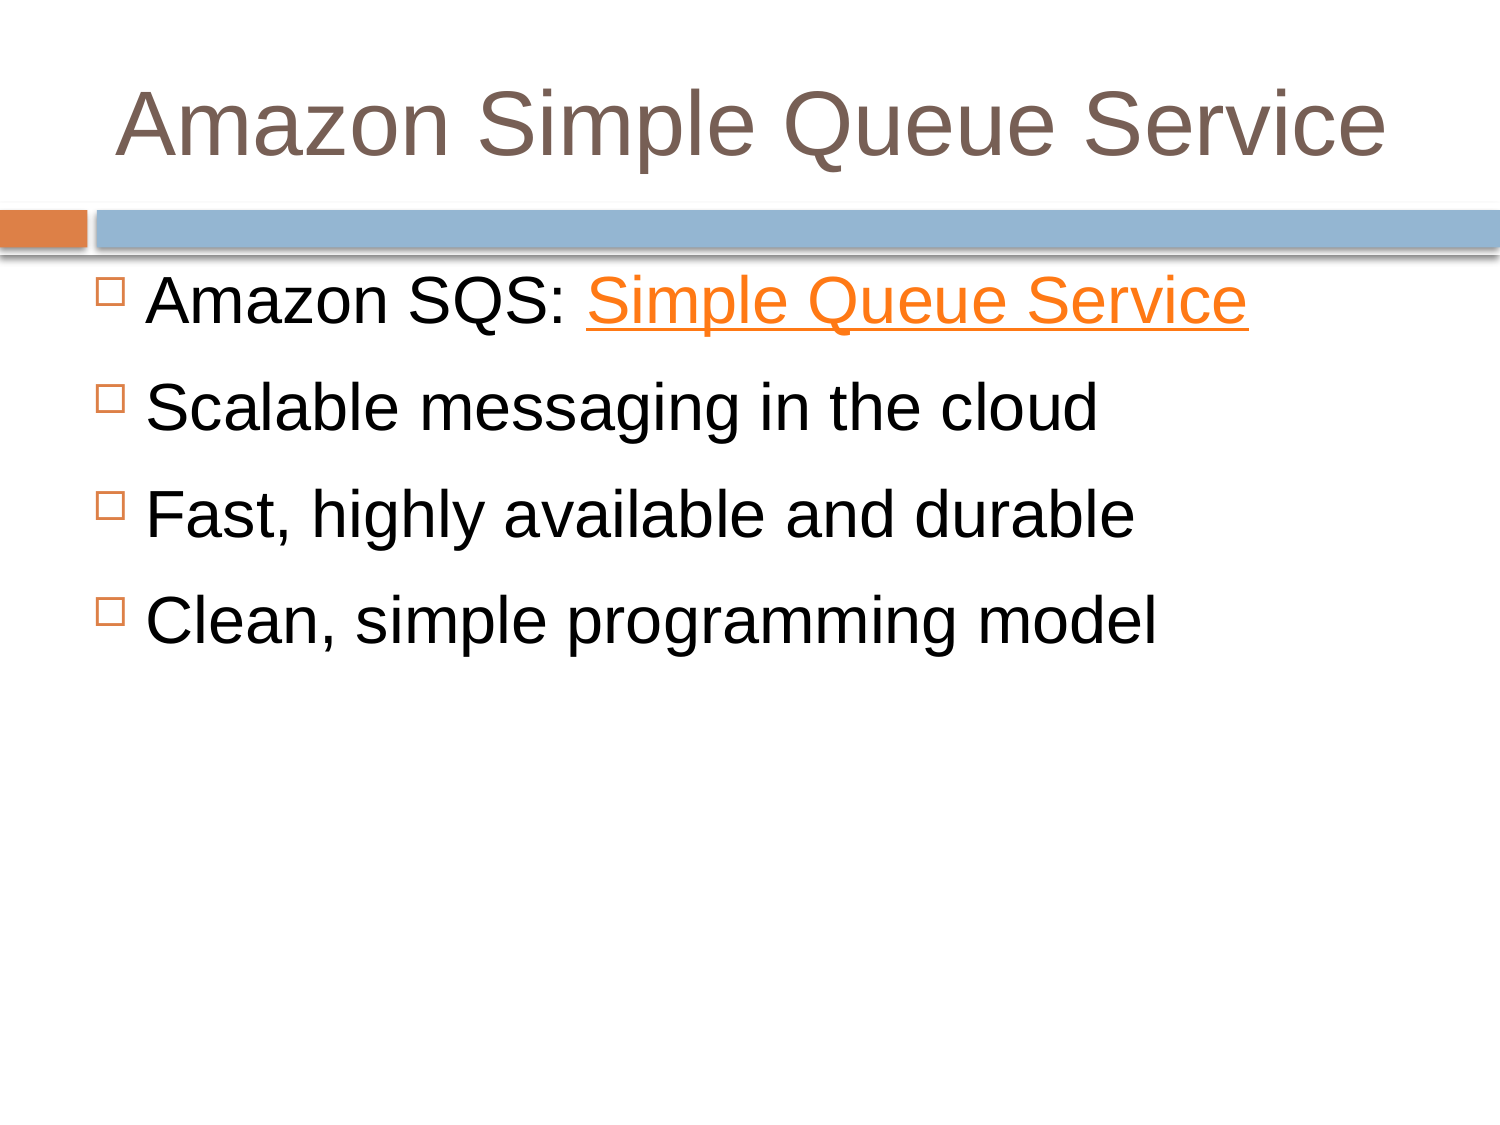

# Amazon Simple Queue Service
Amazon SQS: Simple Queue Service
Scalable messaging in the cloud
Fast, highly available and durable
Clean, simple programming model